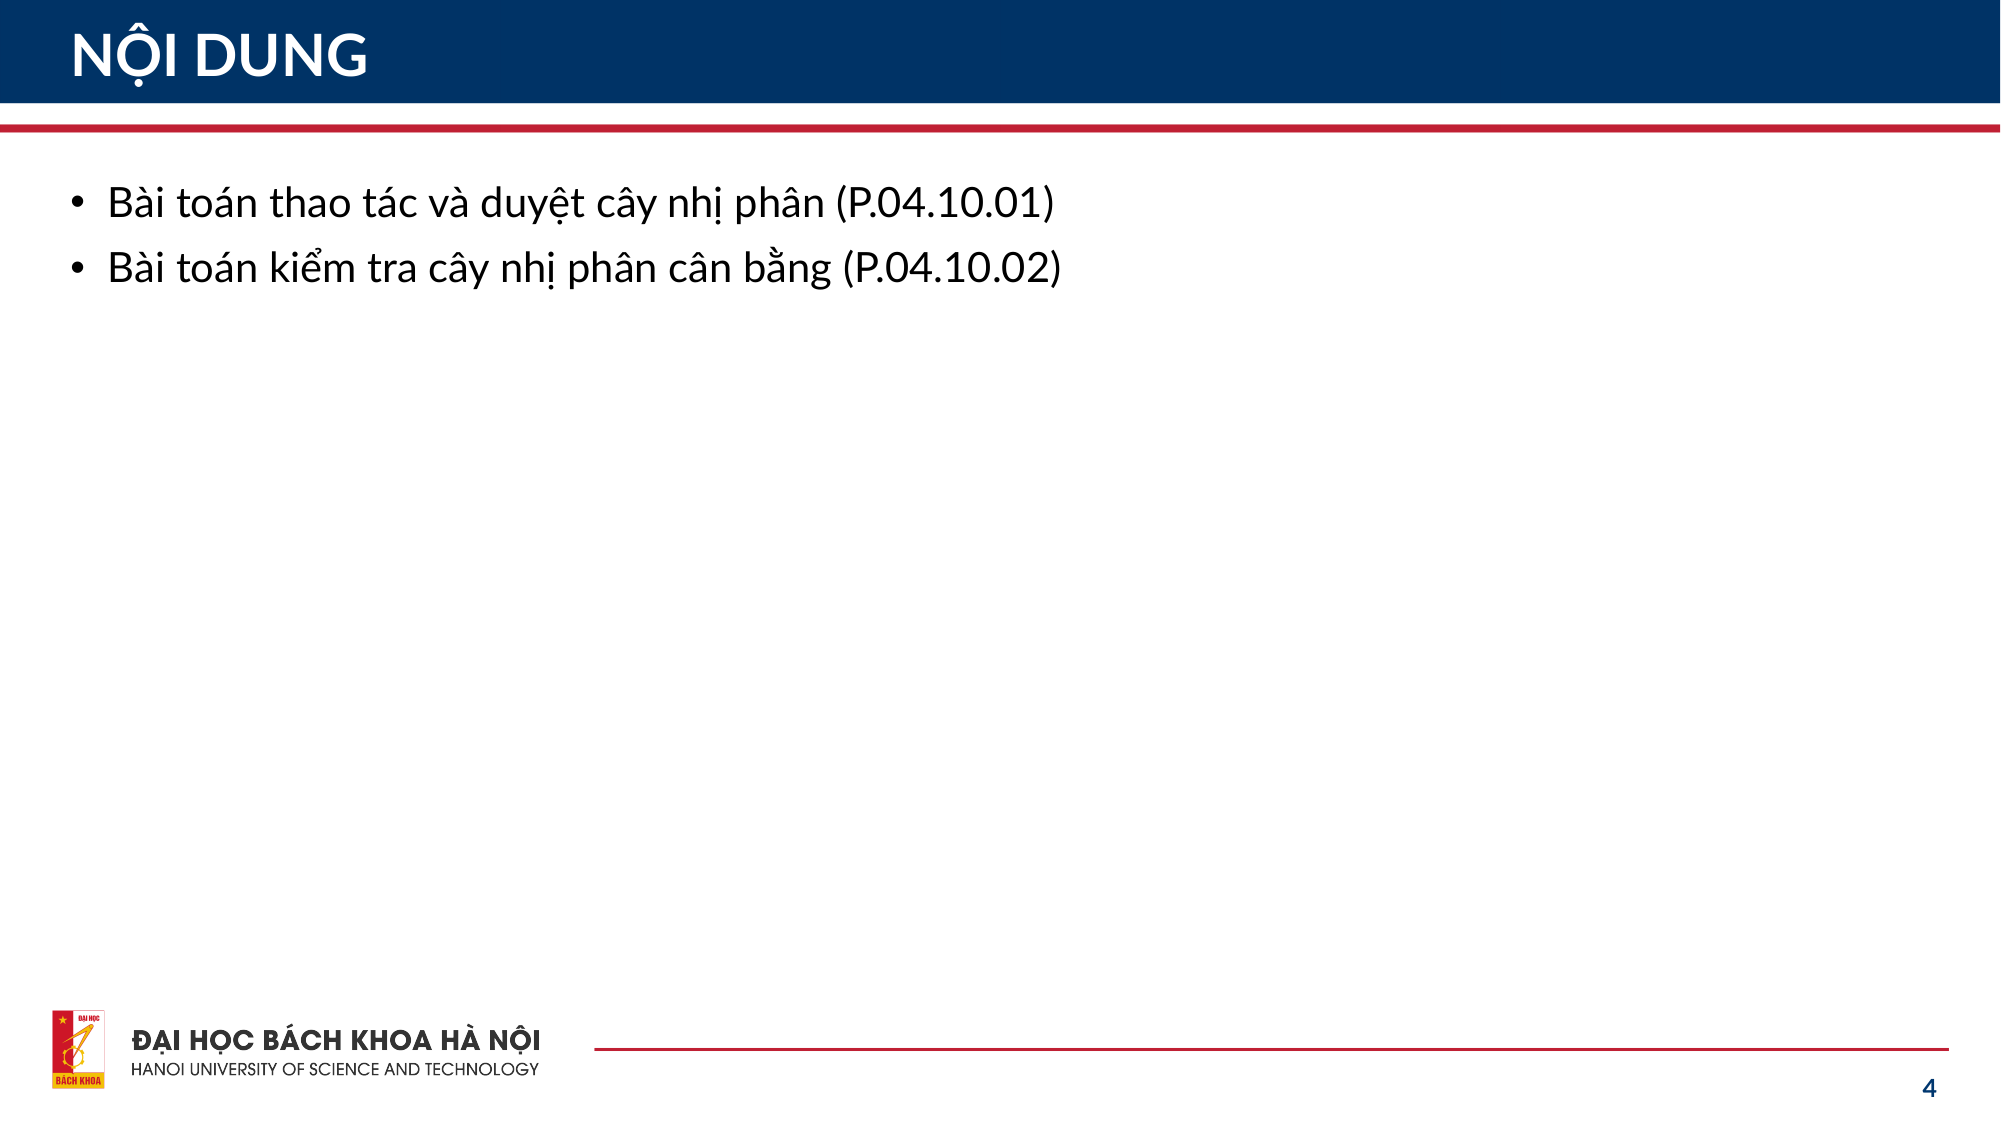

# NỘI DUNG
Bài toán thao tác và duyệt cây nhị phân (P.04.10.01)
Bài toán kiểm tra cây nhị phân cân bằng (P.04.10.02)

4